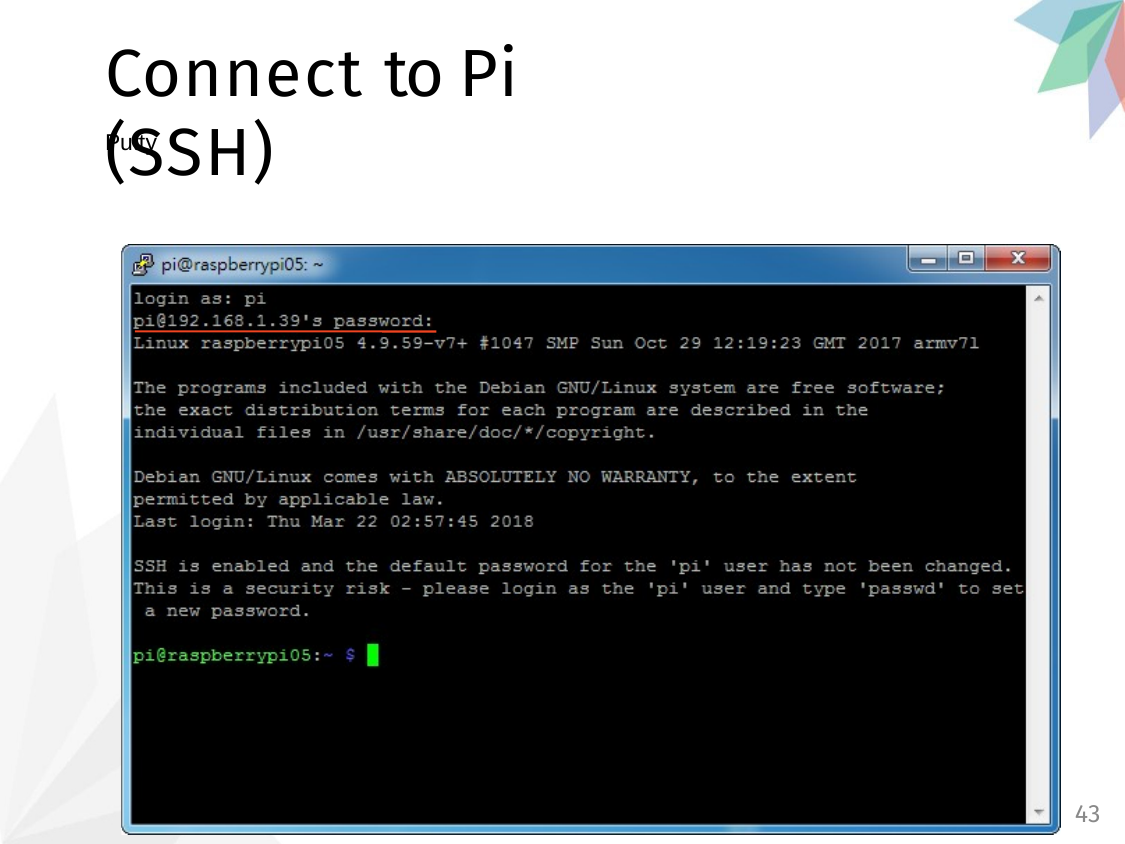

# Connect to Pi (SSH)
Putty

43